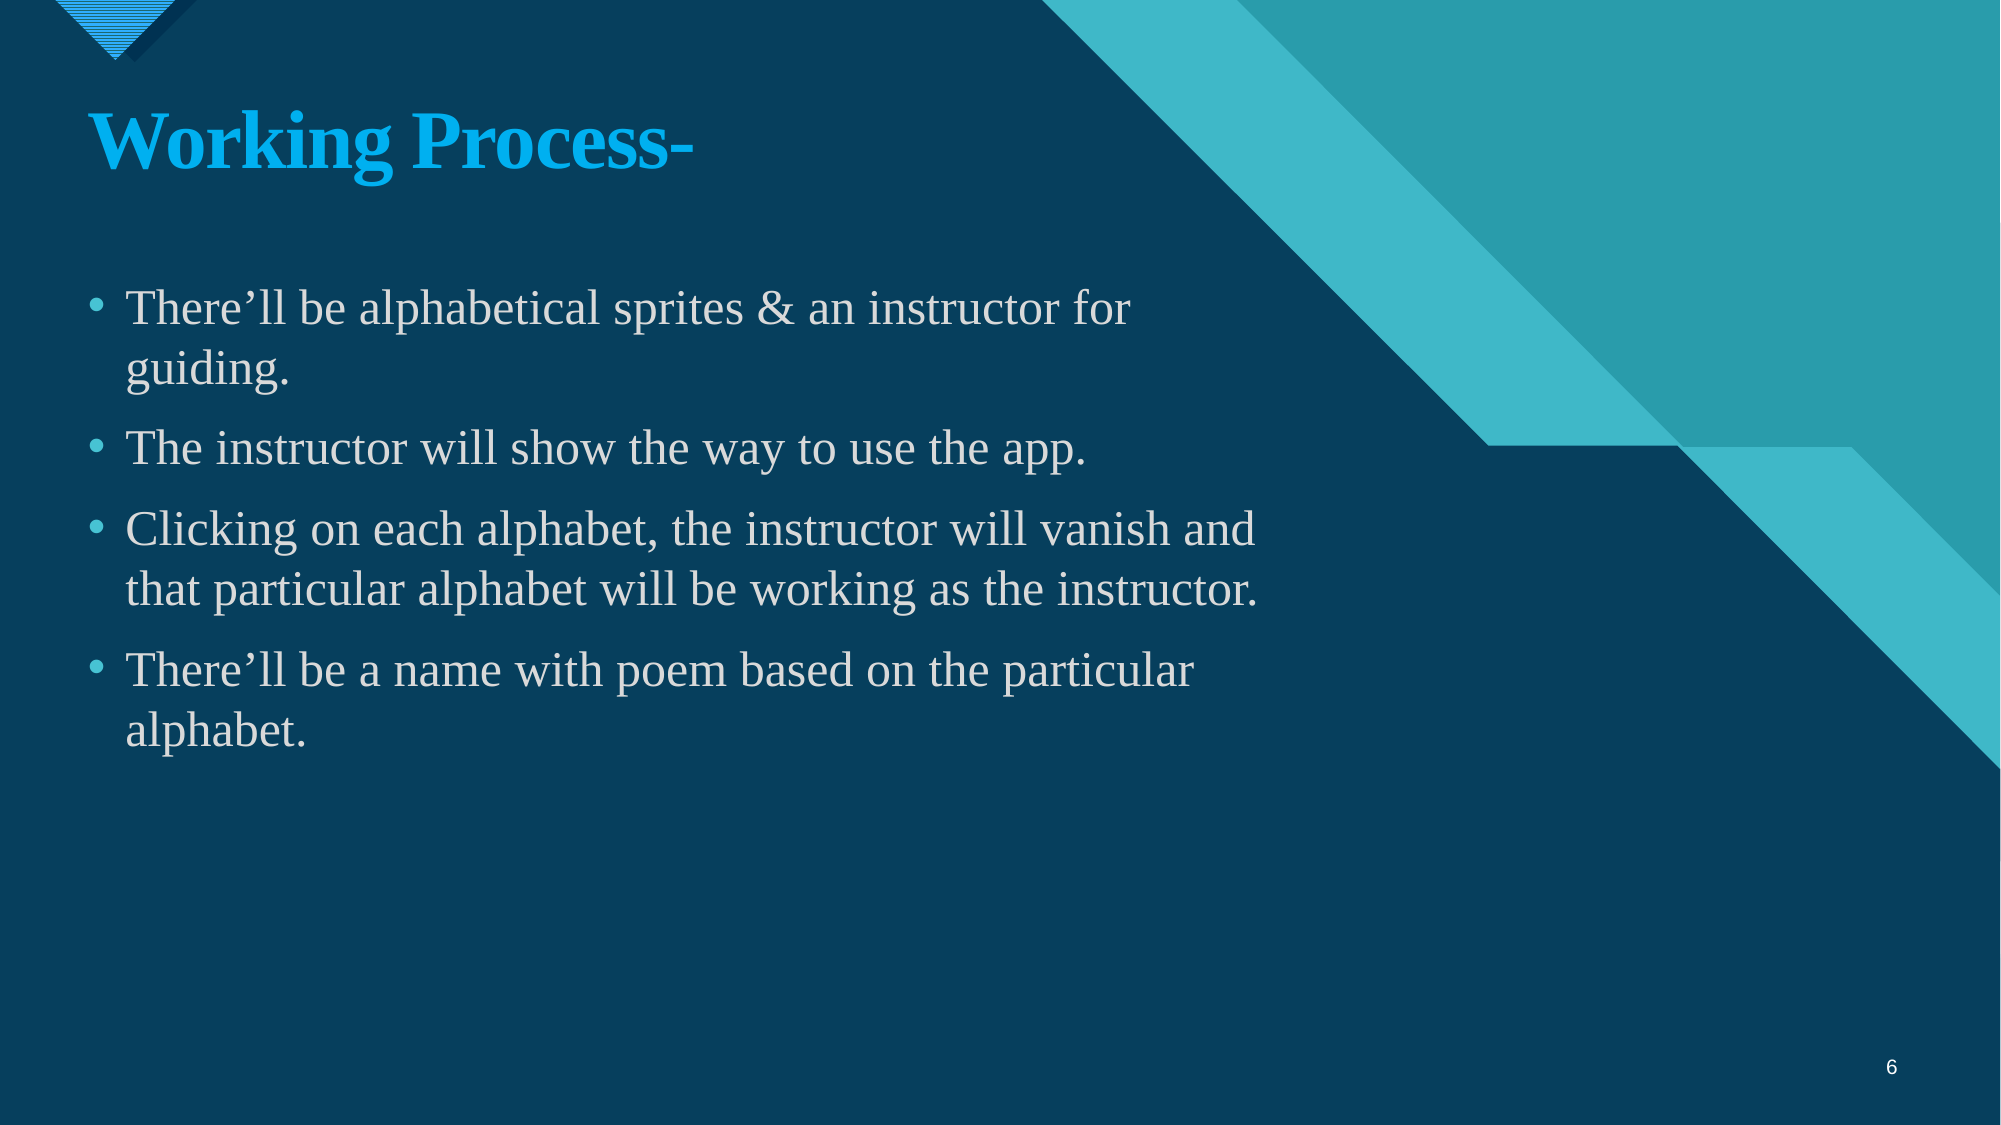

# Working Process-
There’ll be alphabetical sprites & an instructor for guiding.
The instructor will show the way to use the app.
Clicking on each alphabet, the instructor will vanish and that particular alphabet will be working as the instructor.
There’ll be a name with poem based on the particular alphabet.

6